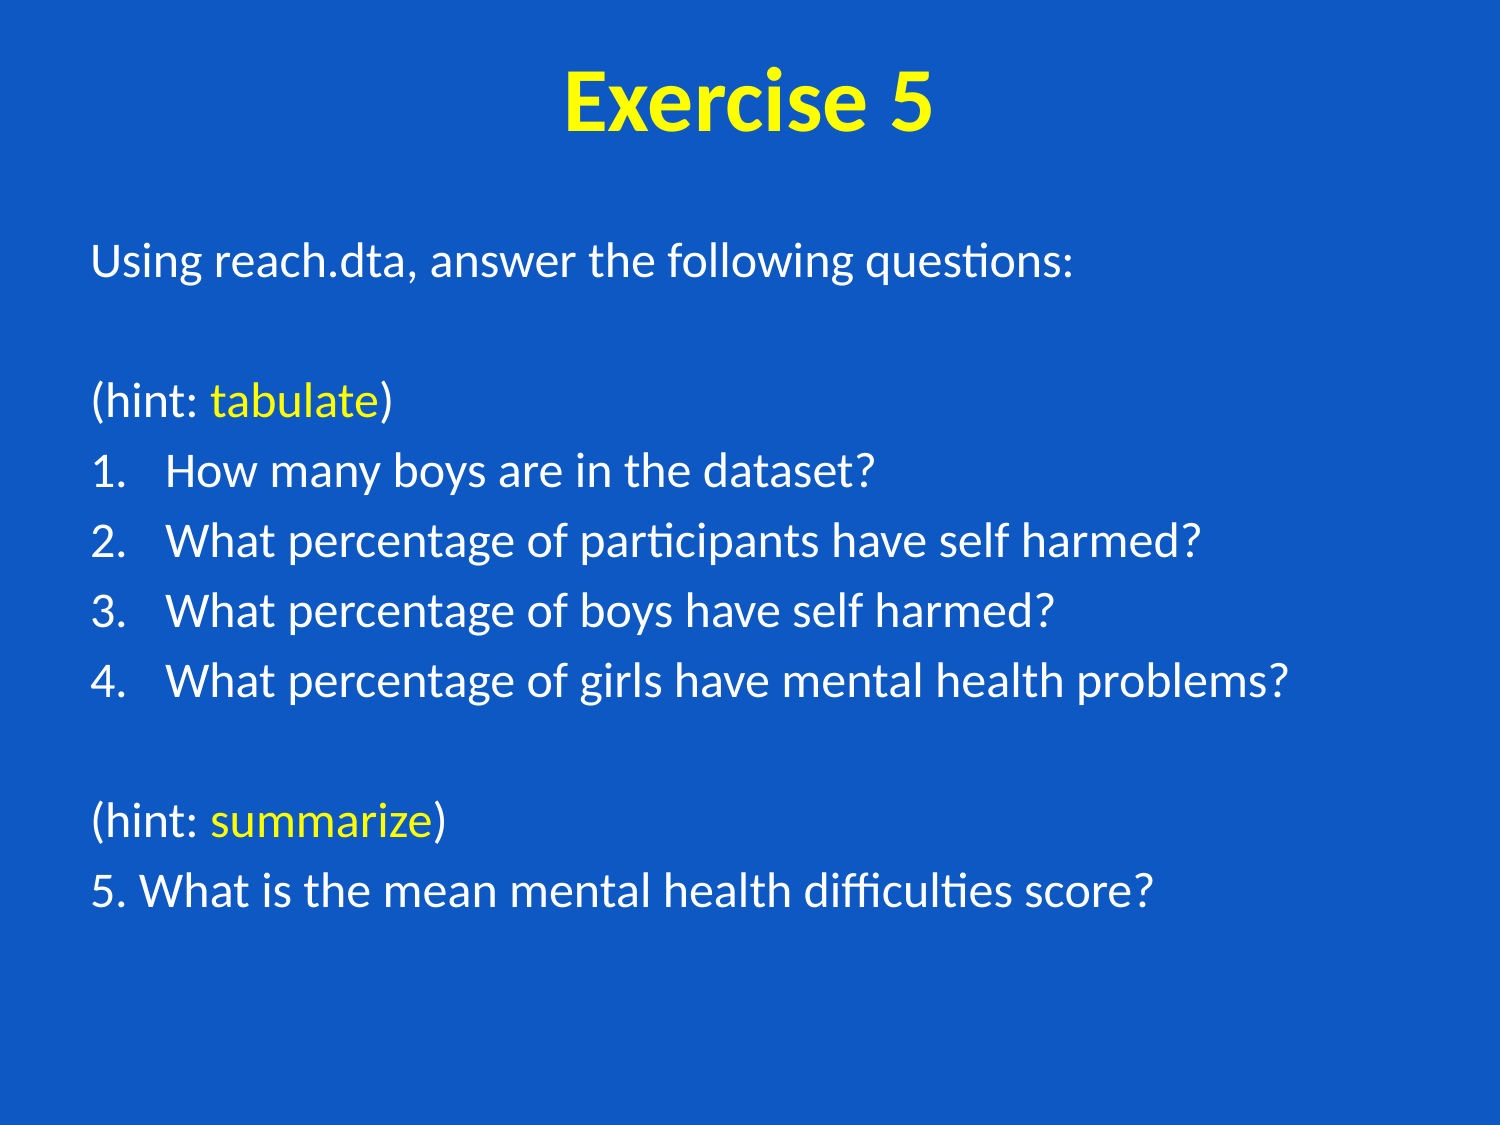

# Exercise 5
Using reach.dta, answer the following questions:

(hint: tabulate)
How many boys are in the dataset?
What percentage of participants have self harmed?
What percentage of boys have self harmed?
What percentage of girls have mental health problems?

(hint: summarize)
5. What is the mean mental health difficulties score?